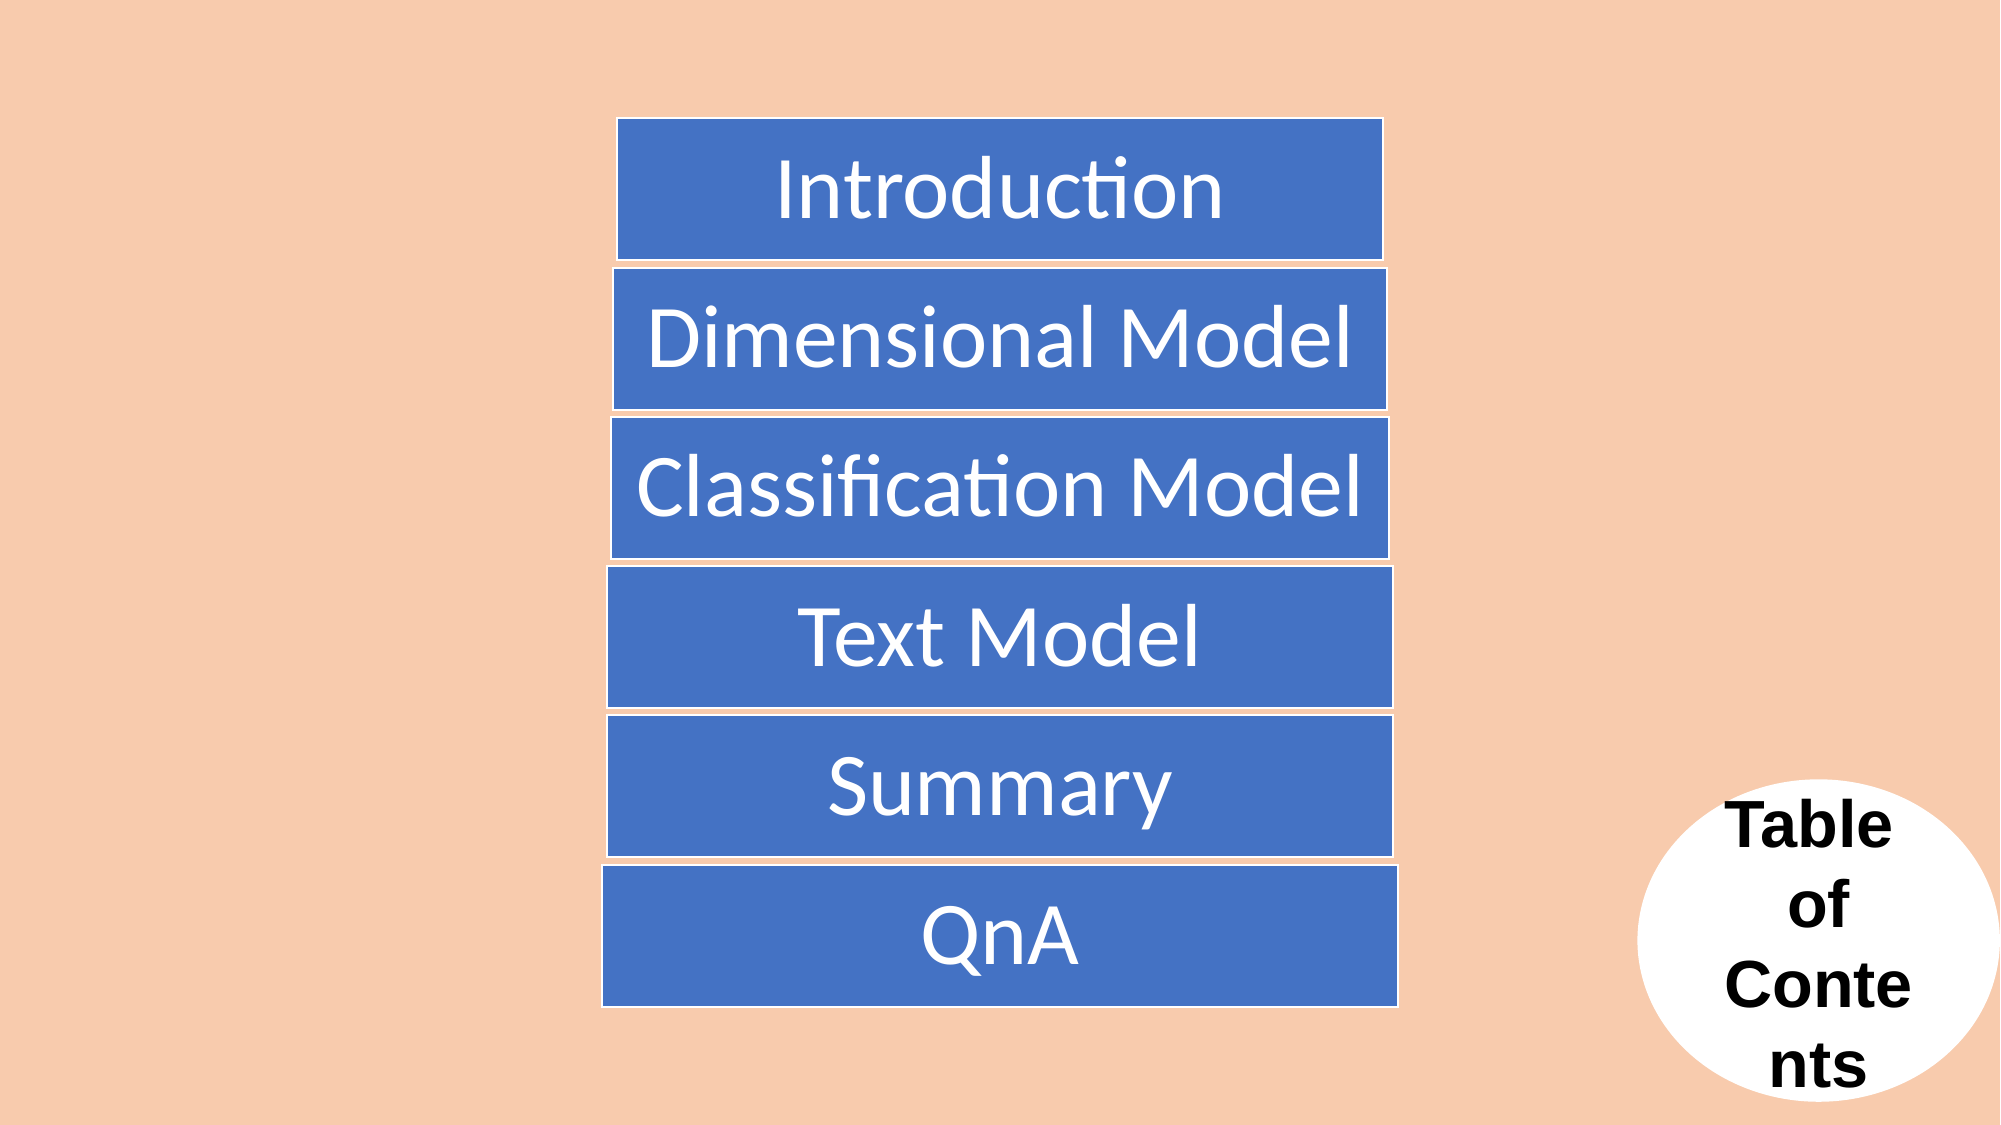

Introduction
Dimensional Model
Classification Model
Text Model
Summary
QnA
Table
of Contents